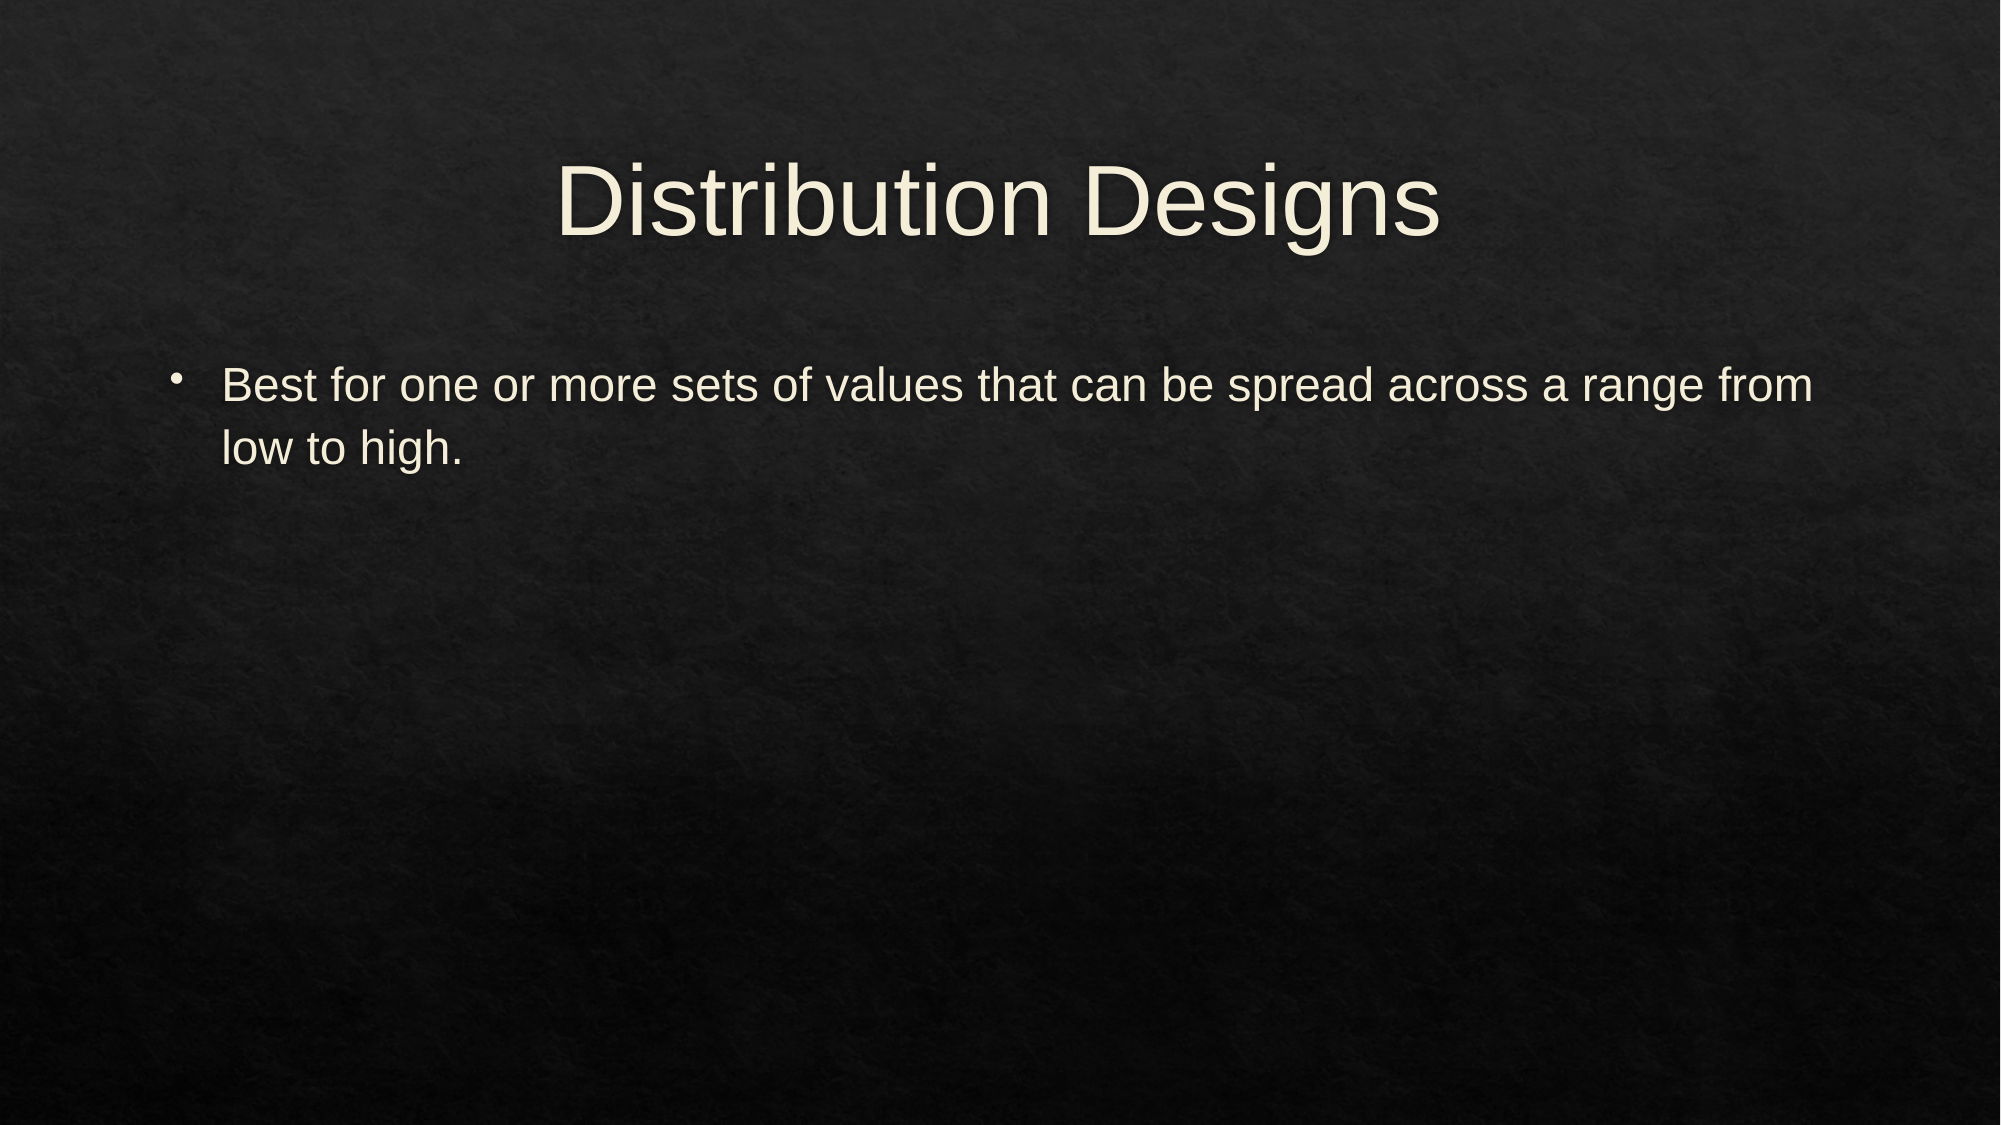

# Distribution Designs
Best for one or more sets of values that can be spread across a range from low to high.